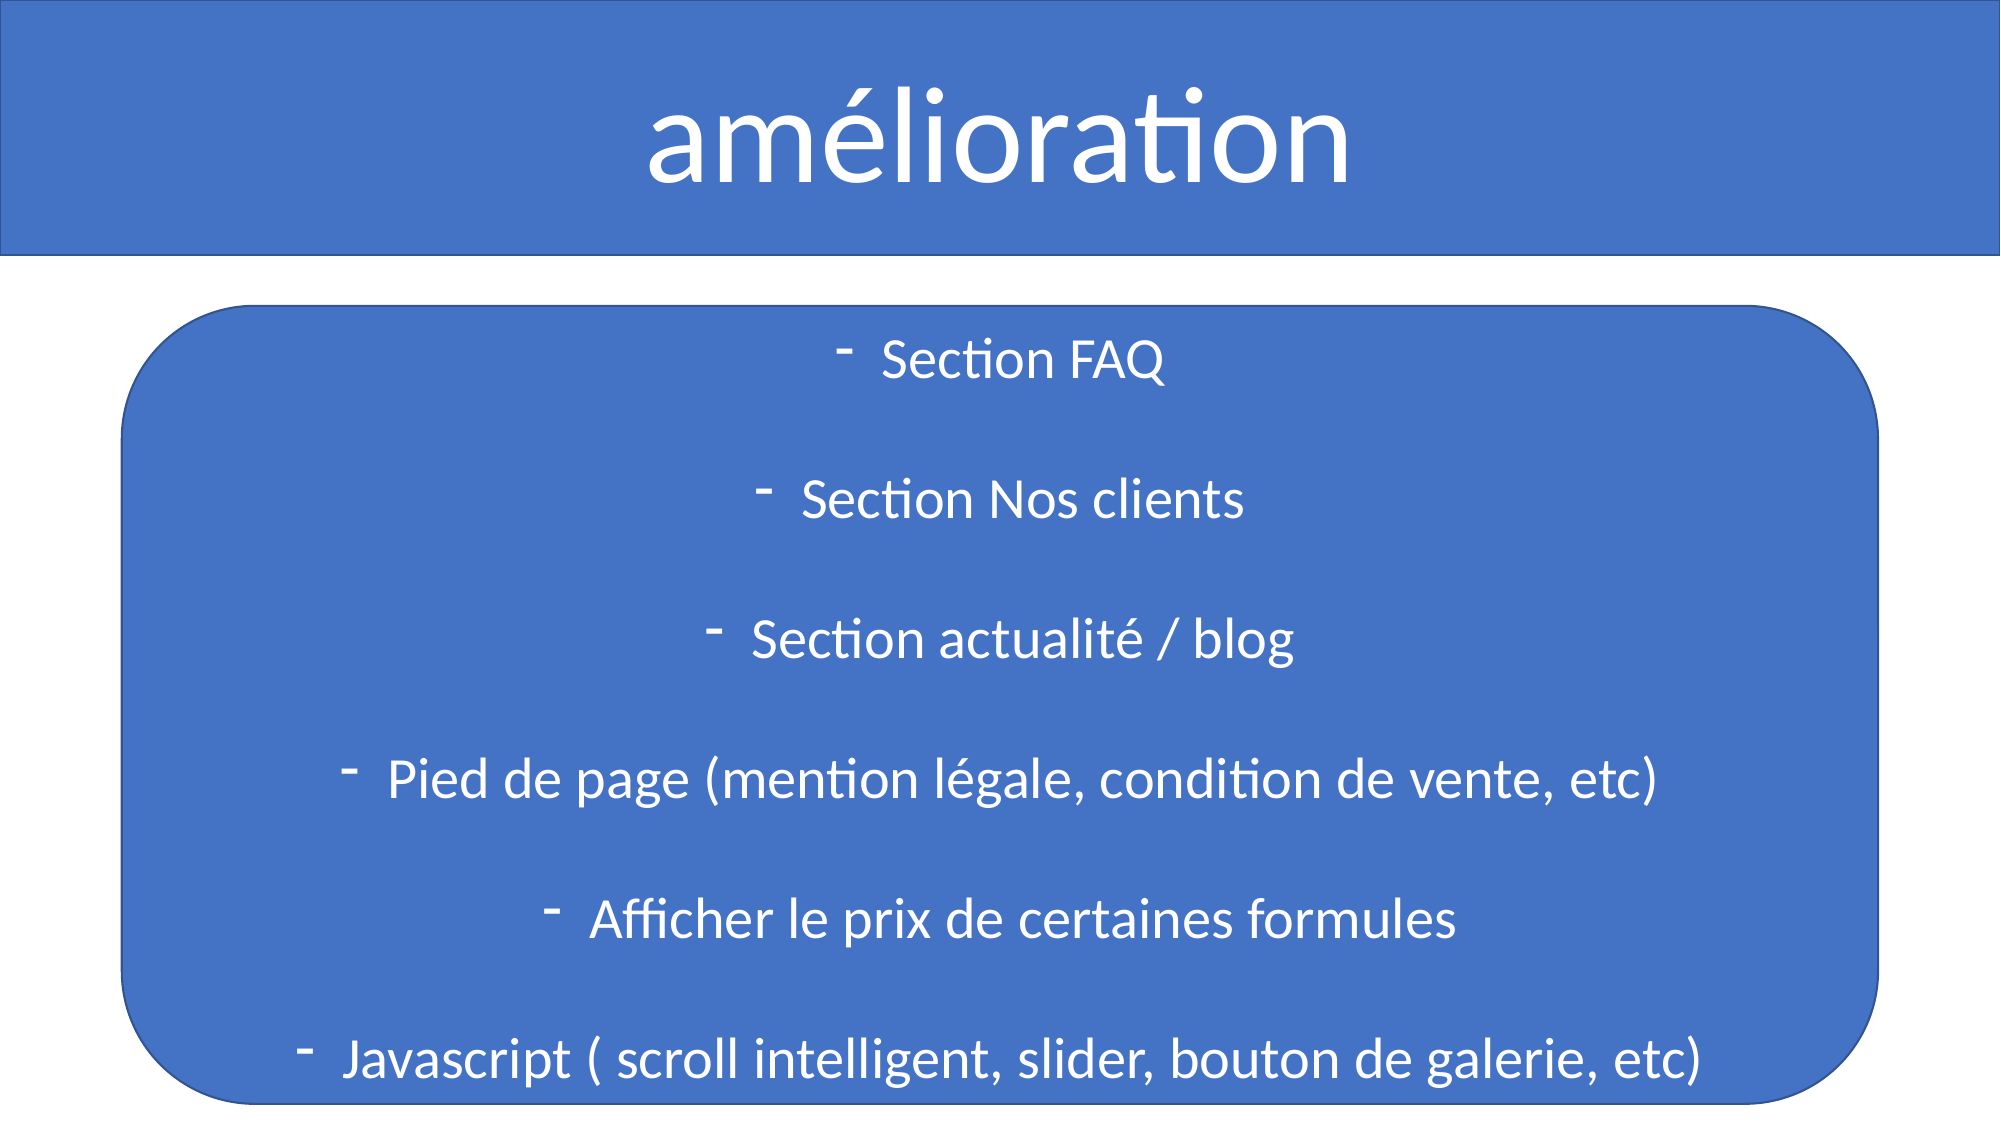

amélioration
Section FAQ

Section Nos clients

Section actualité / blog

Pied de page (mention légale, condition de vente, etc)

Afficher le prix de certaines formules

Javascript ( scroll intelligent, slider, bouton de galerie, etc)